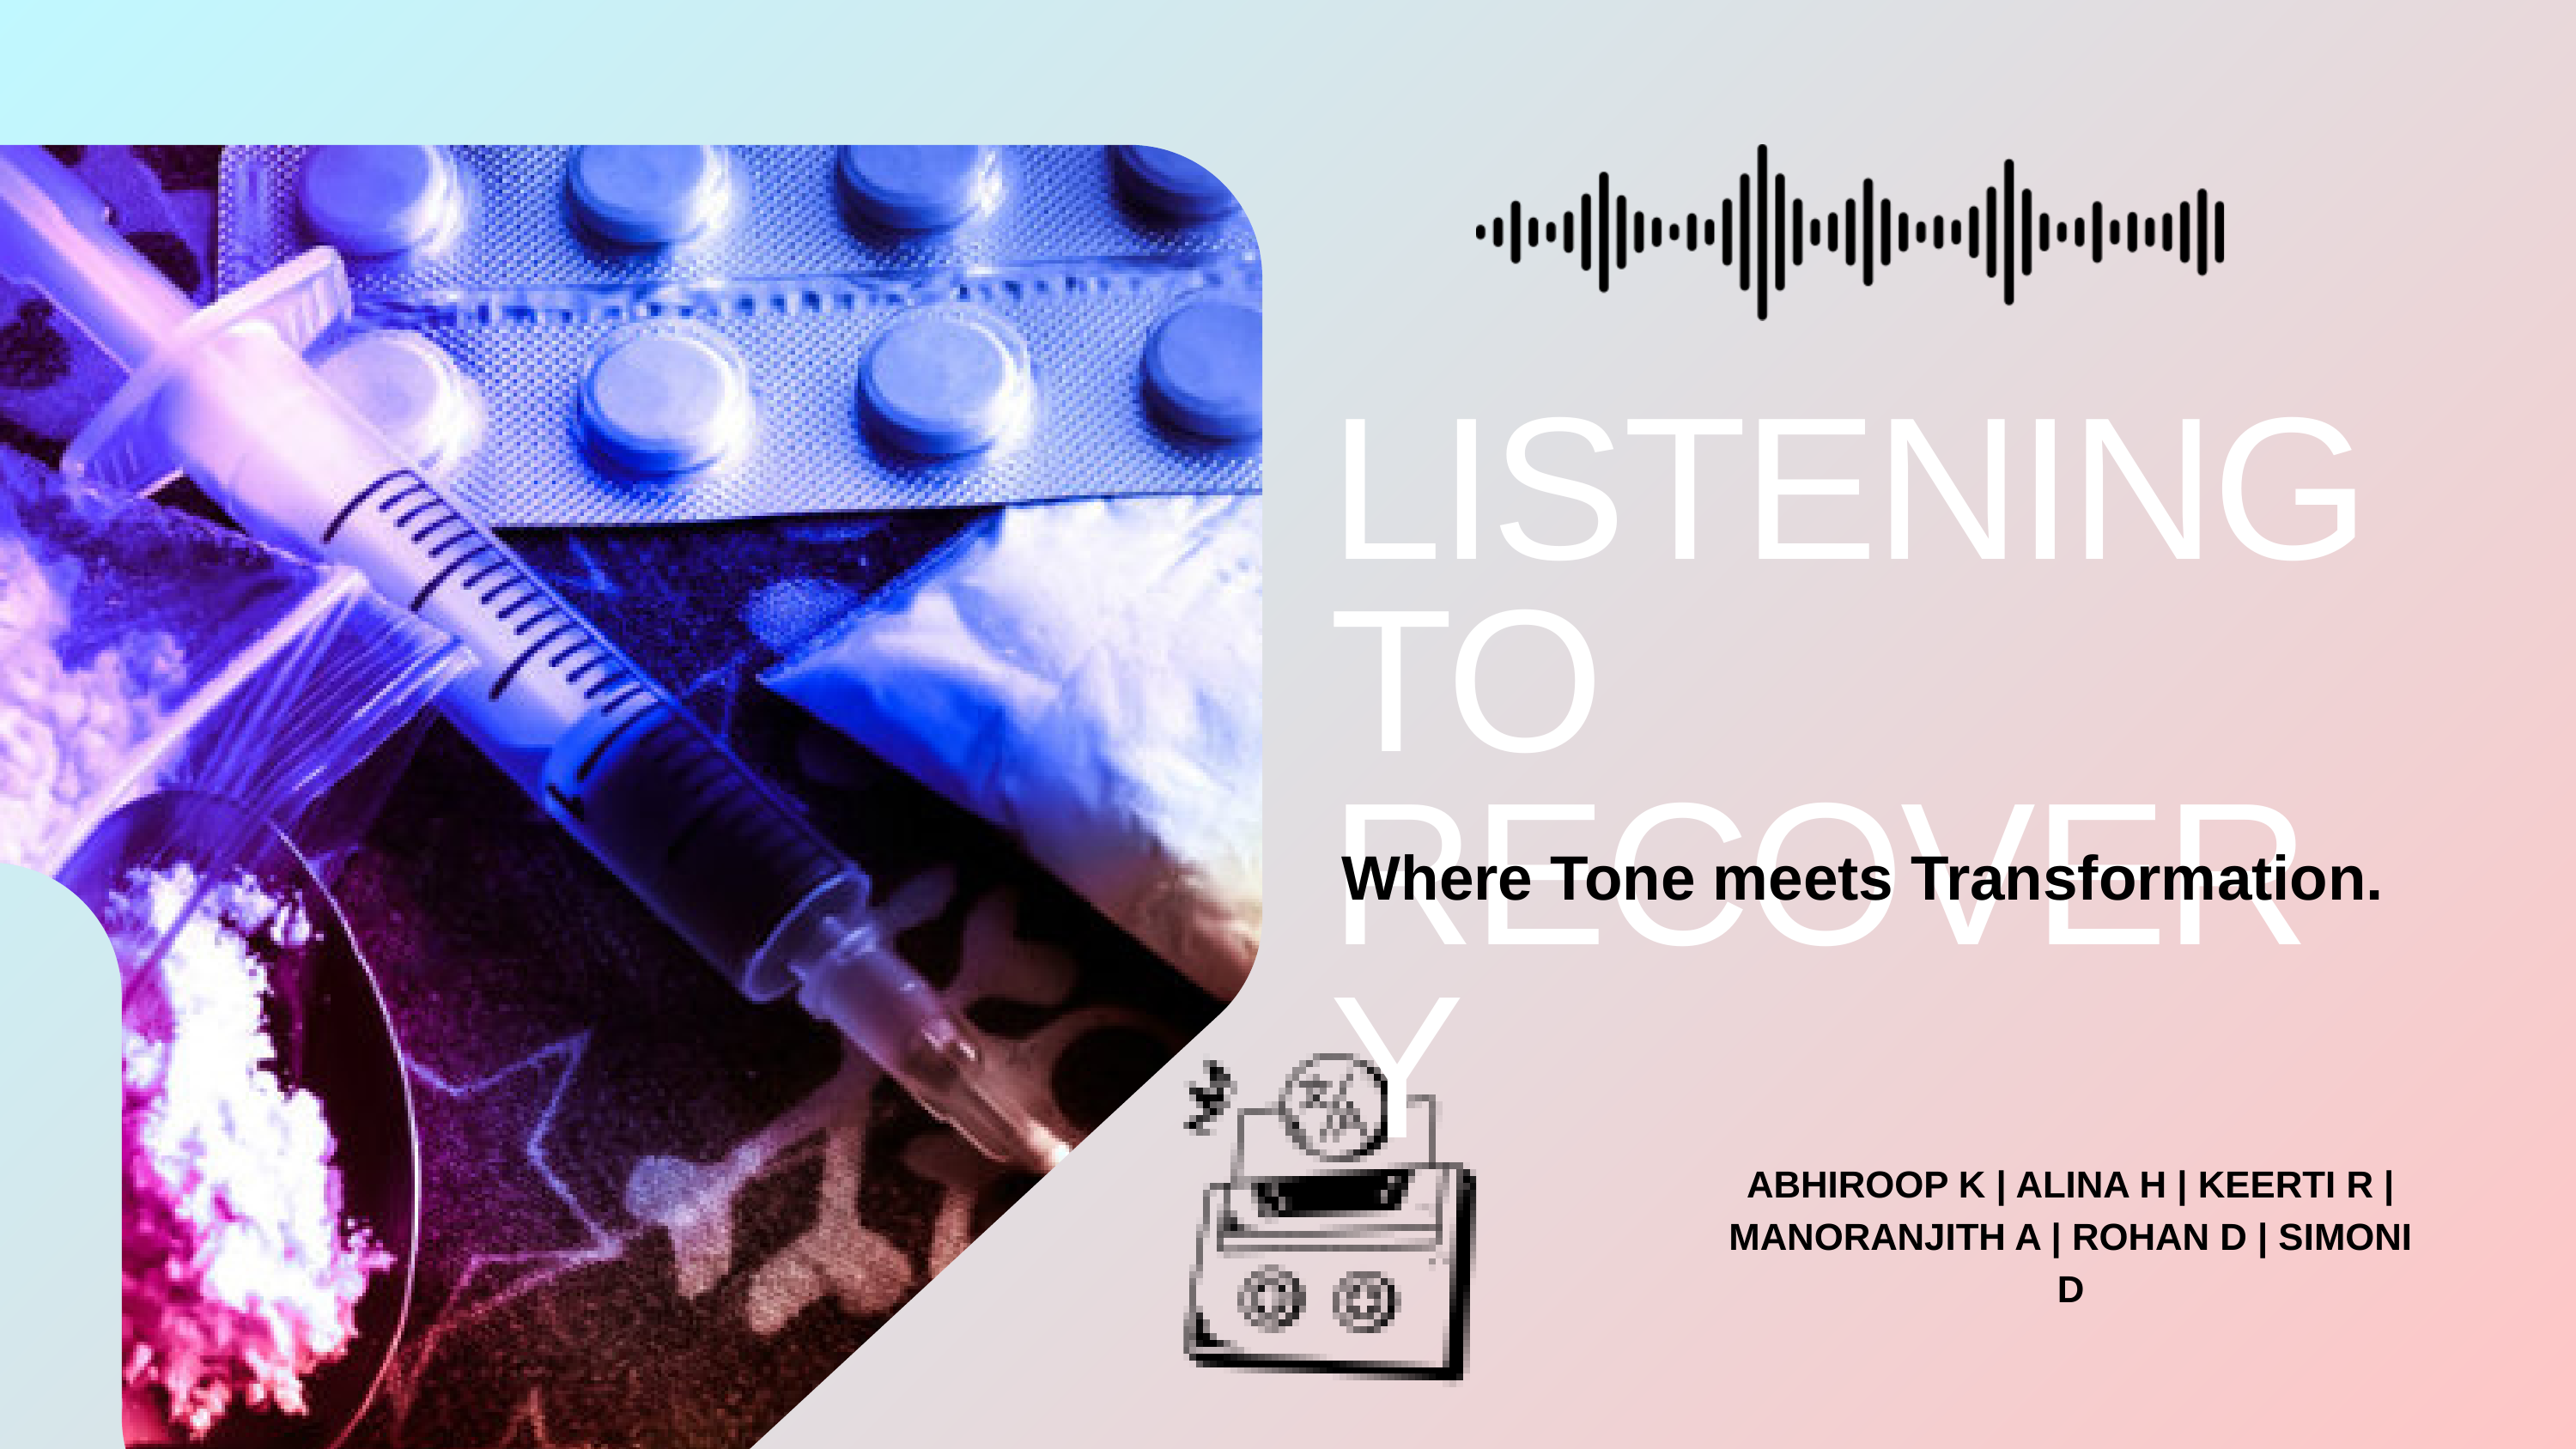

LISTENING TO RECOVERY
Where Tone meets Transformation.

ABHIROOP K | ALINA H | KEERTI R |
MANORANJITH A | ROHAN D | SIMONI D